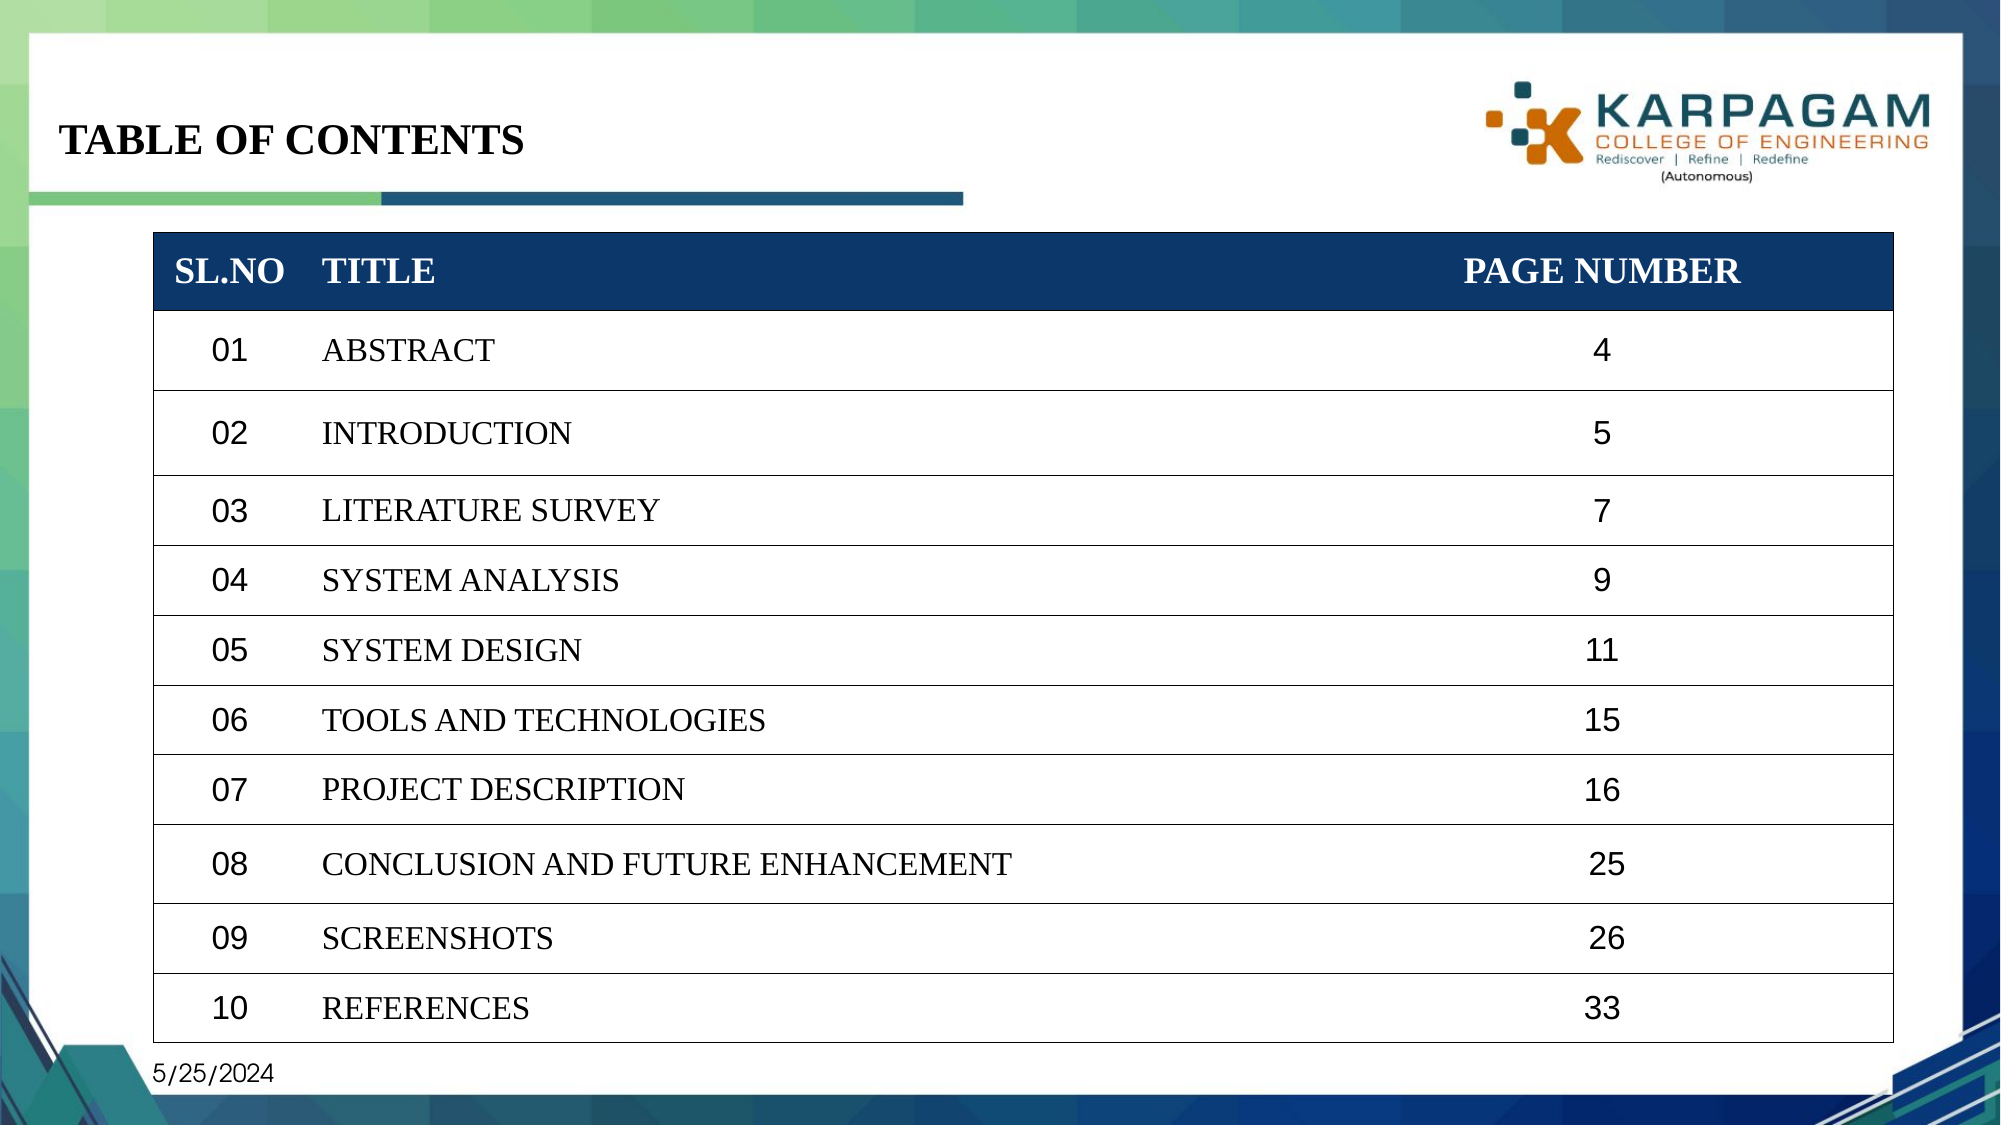

# TABLE OF CONTENTS
| SL.NO | TITLE | PAGE NUMBER |
| --- | --- | --- |
| 01 | ABSTRACT | 4 |
| 02 | INTRODUCTION | 5 |
| 03 | LITERATURE SURVEY | 7 |
| 04 | SYSTEM ANALYSIS | 9 |
| 05 | SYSTEM DESIGN | 11 |
| 06 | TOOLS AND TECHNOLOGIES | 15 |
| 07 | PROJECT DESCRIPTION | 16 |
| 08 | CONCLUSION AND FUTURE ENHANCEMENT | 25 |
| 09 | SCREENSHOTS | 26 |
| 10 | REFERENCES | 33 |
5/25/2024
717822Z135
3